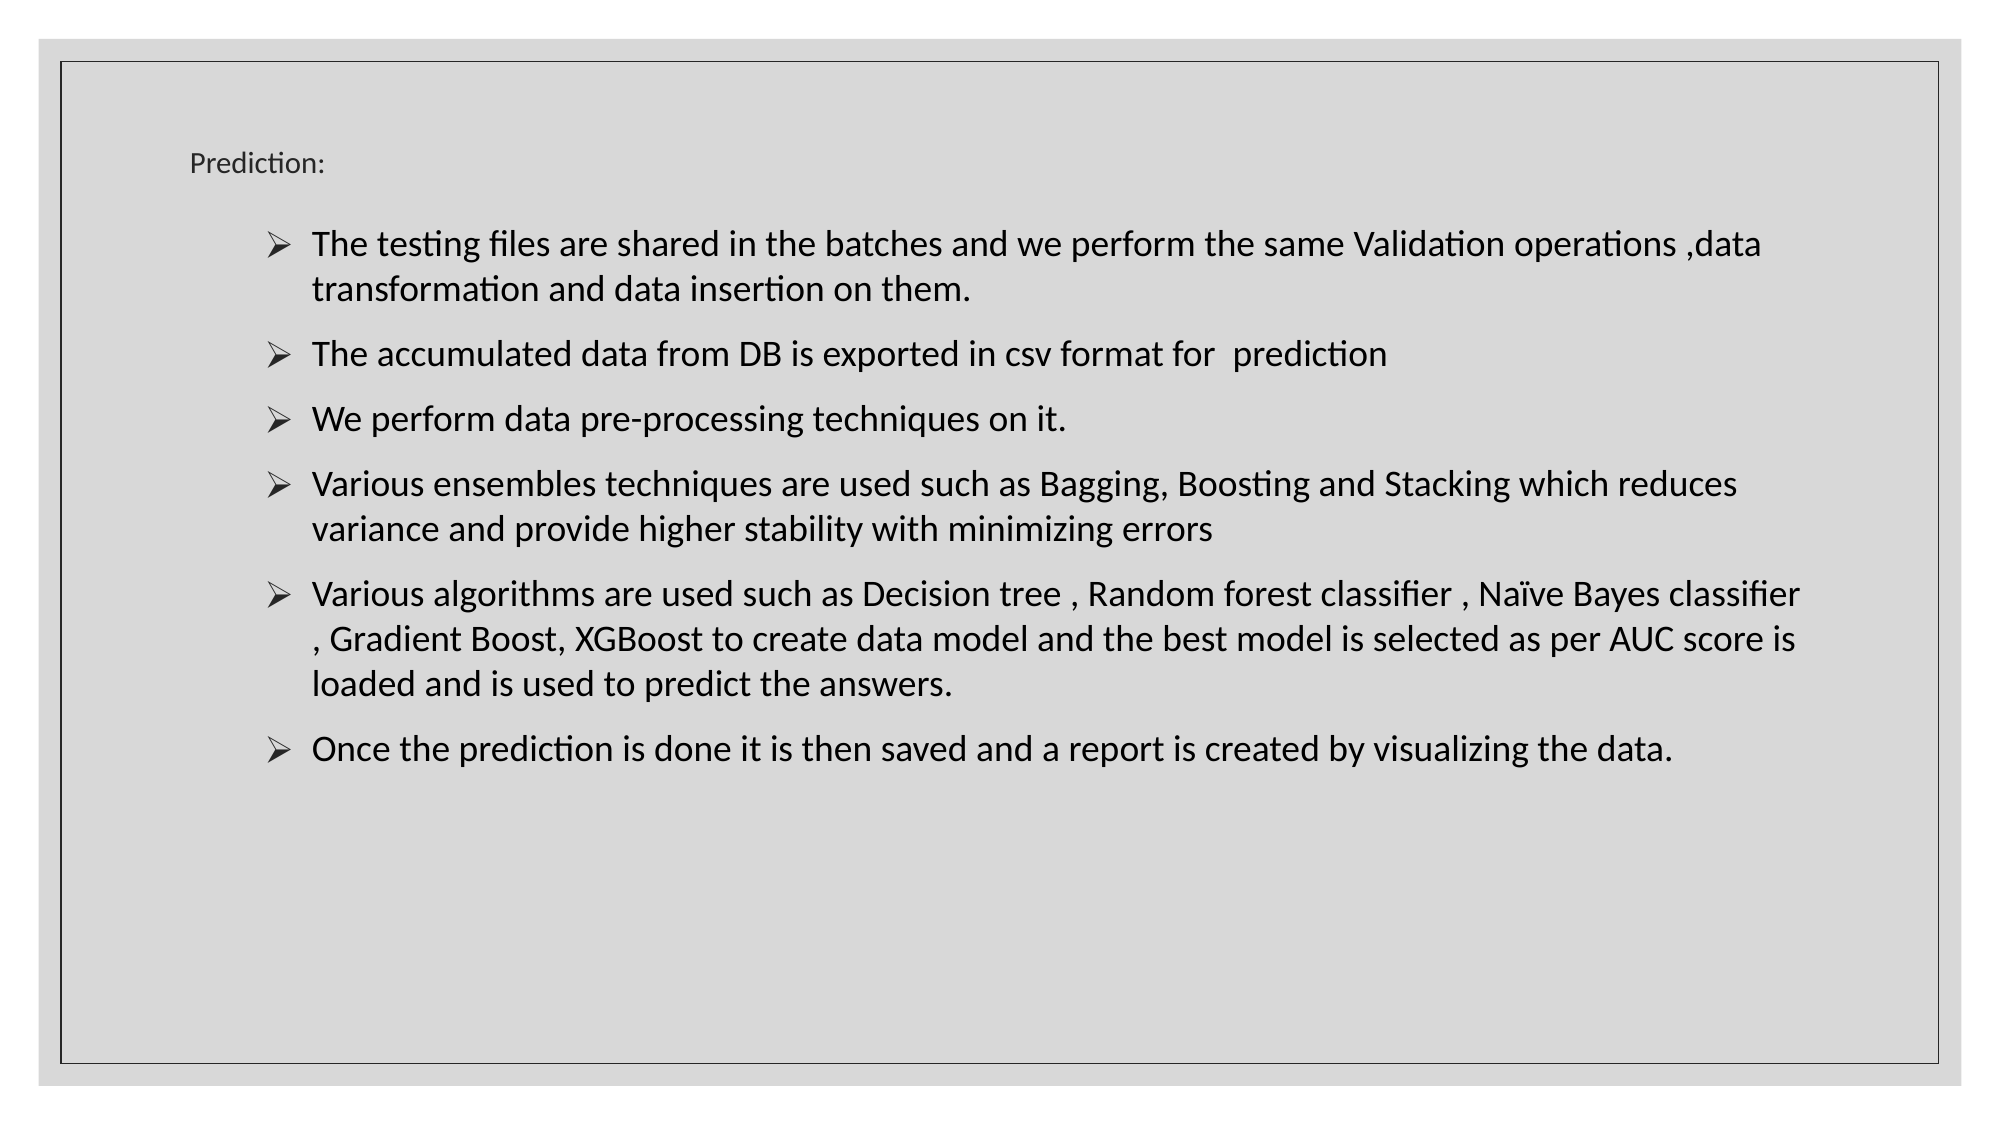

# Prediction:
The testing files are shared in the batches and we perform the same Validation operations ,data transformation and data insertion on them.
The accumulated data from DB is exported in csv format for  prediction
We perform data pre-processing techniques on it.
Various ensembles techniques are used such as Bagging, Boosting and Stacking which reduces variance and provide higher stability with minimizing errors
Various algorithms are used such as Decision tree , Random forest classifier , Naïve Bayes classifier , Gradient Boost, XGBoost to create data model and the best model is selected as per AUC score is loaded and is used to predict the answers.
Once the prediction is done it is then saved and a report is created by visualizing the data.